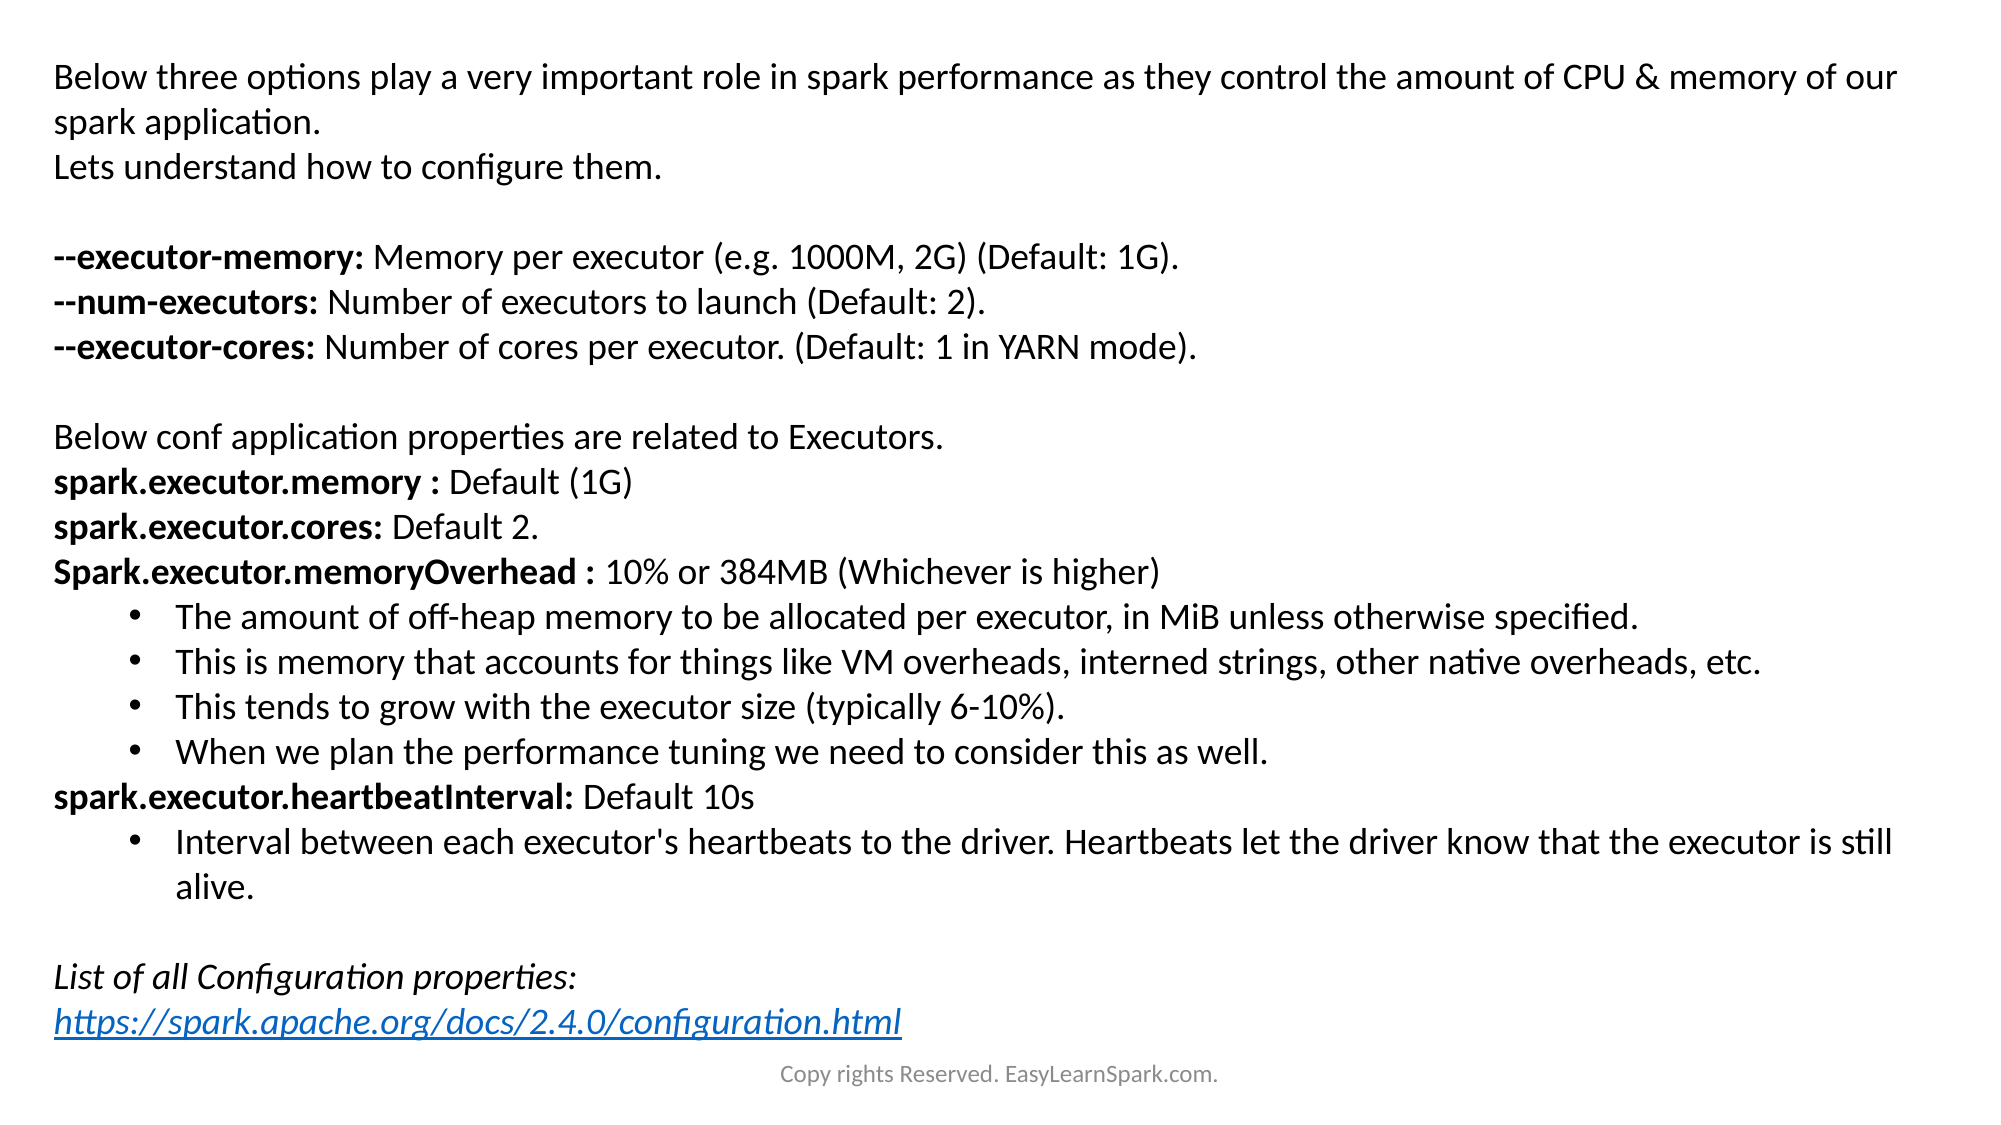

Below three options play a very important role in spark performance as they control the amount of CPU & memory of our spark application.
Lets understand how to configure them.

--executor-memory: Memory per executor (e.g. 1000M, 2G) (Default: 1G).
--num-executors: Number of executors to launch (Default: 2).
--executor-cores: Number of cores per executor. (Default: 1 in YARN mode).

Below conf application properties are related to Executors.
spark.executor.memory : Default (1G)
spark.executor.cores: Default 2.
Spark.executor.memoryOverhead : 10% or 384MB (Whichever is higher)
The amount of off-heap memory to be allocated per executor, in MiB unless otherwise specified.
This is memory that accounts for things like VM overheads, interned strings, other native overheads, etc.
This tends to grow with the executor size (typically 6-10%).
When we plan the performance tuning we need to consider this as well.
spark.executor.heartbeatInterval: Default 10s
Interval between each executor's heartbeats to the driver. Heartbeats let the driver know that the executor is still alive.

List of all Configuration properties:
https://spark.apache.org/docs/2.4.0/configuration.html

Copy rights Reserved. EasyLearnSpark.com.